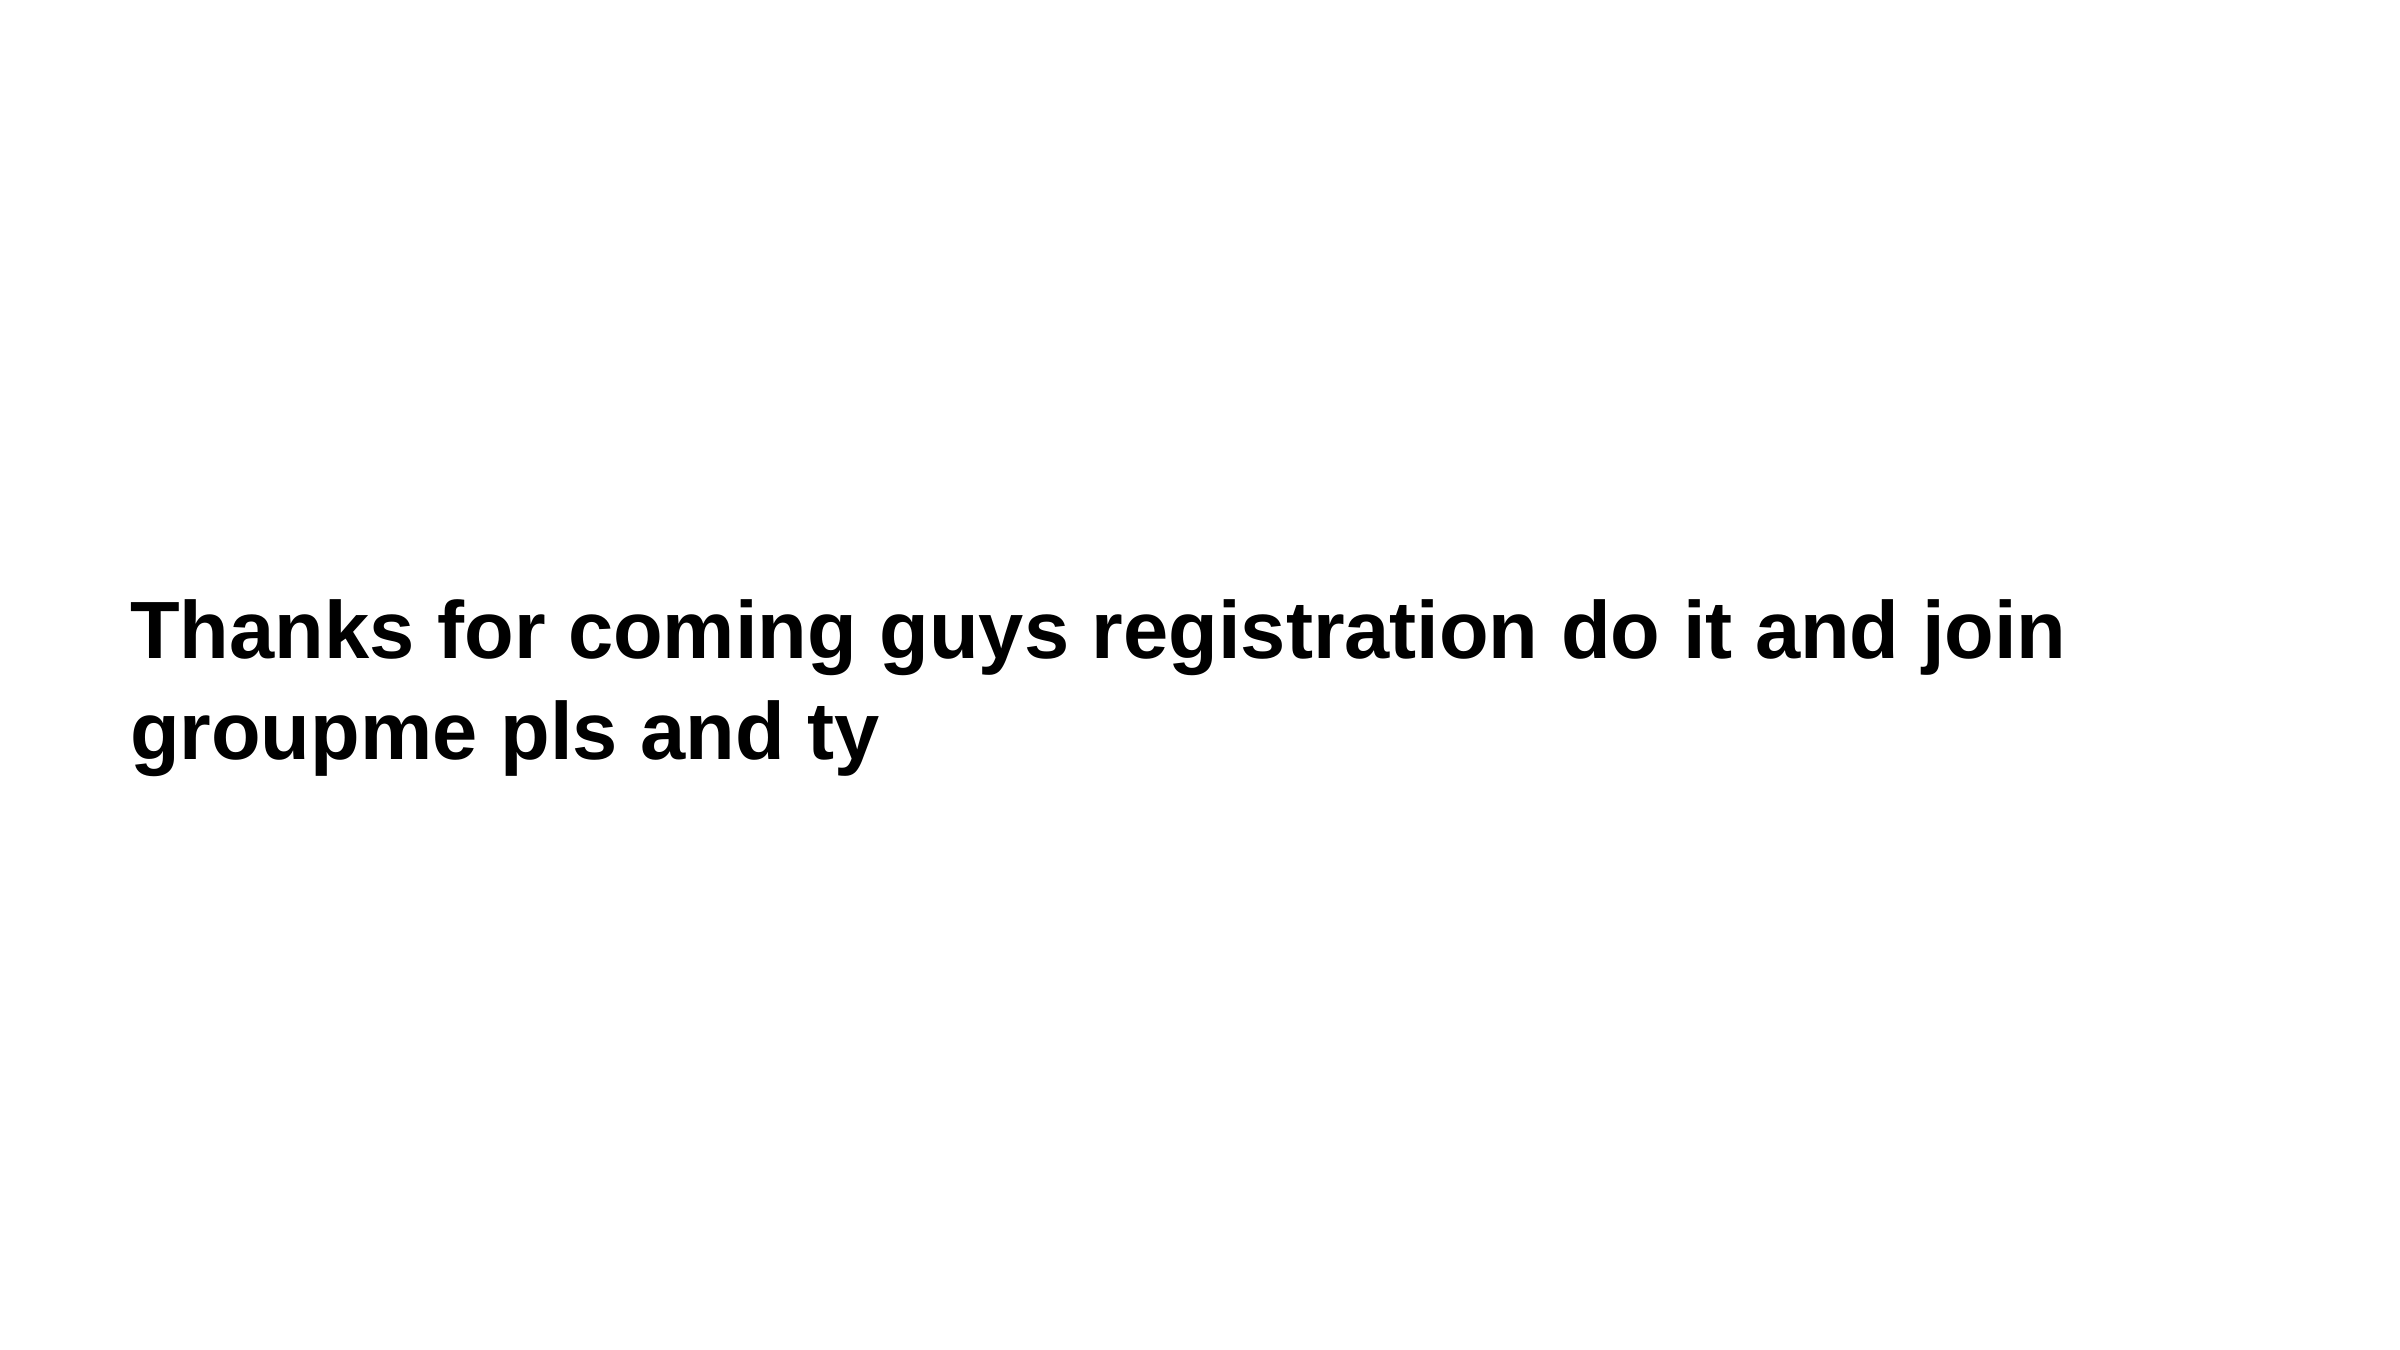

Thanks for coming guys registration do it and join groupme pls and ty